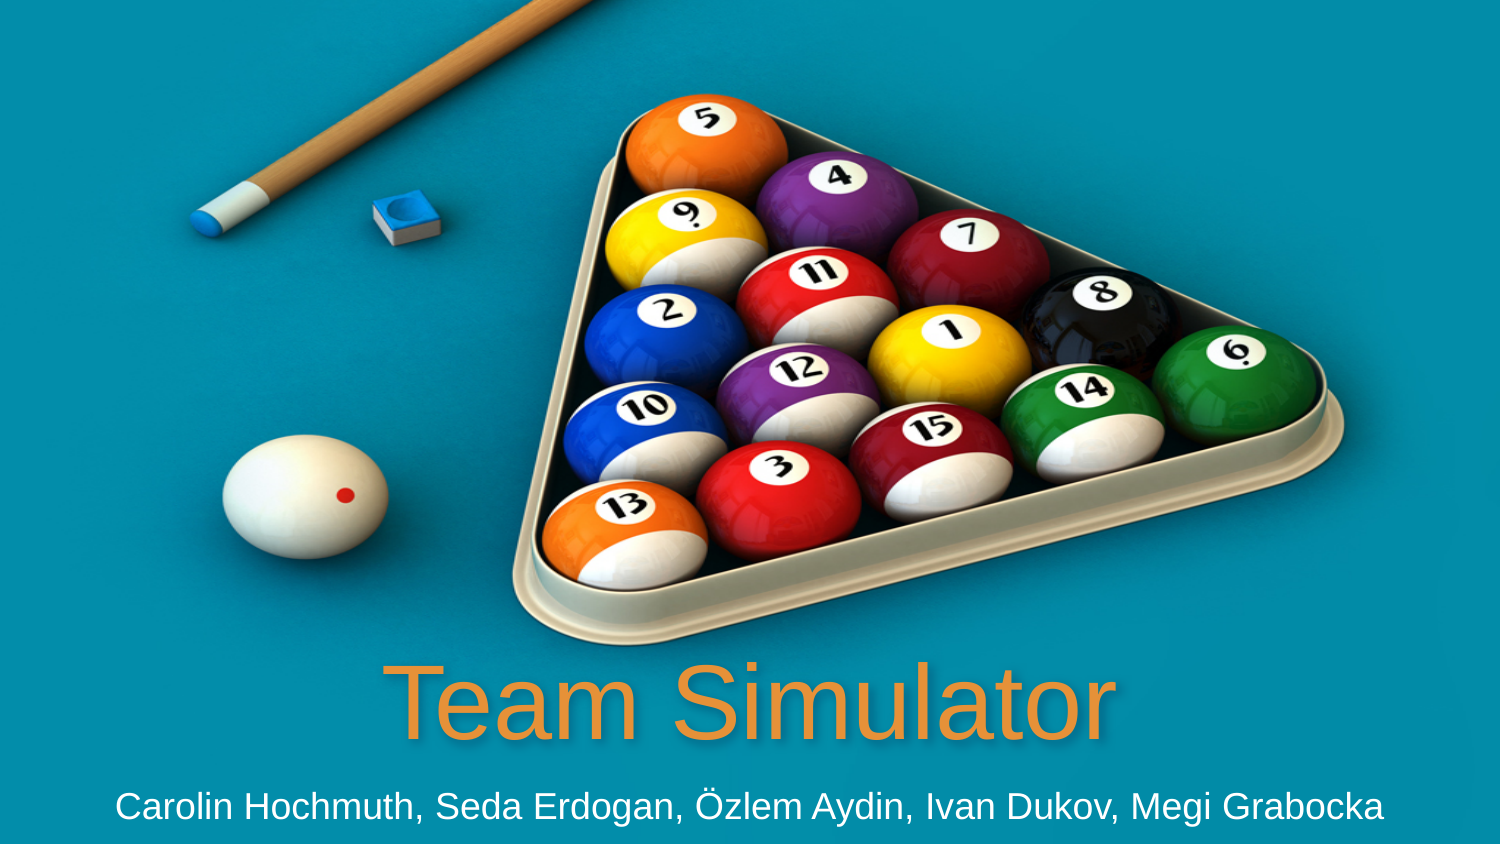

# Team Simulator
Carolin Hochmuth, Seda Erdogan, Özlem Aydin, Ivan Dukov, Megi Grabocka